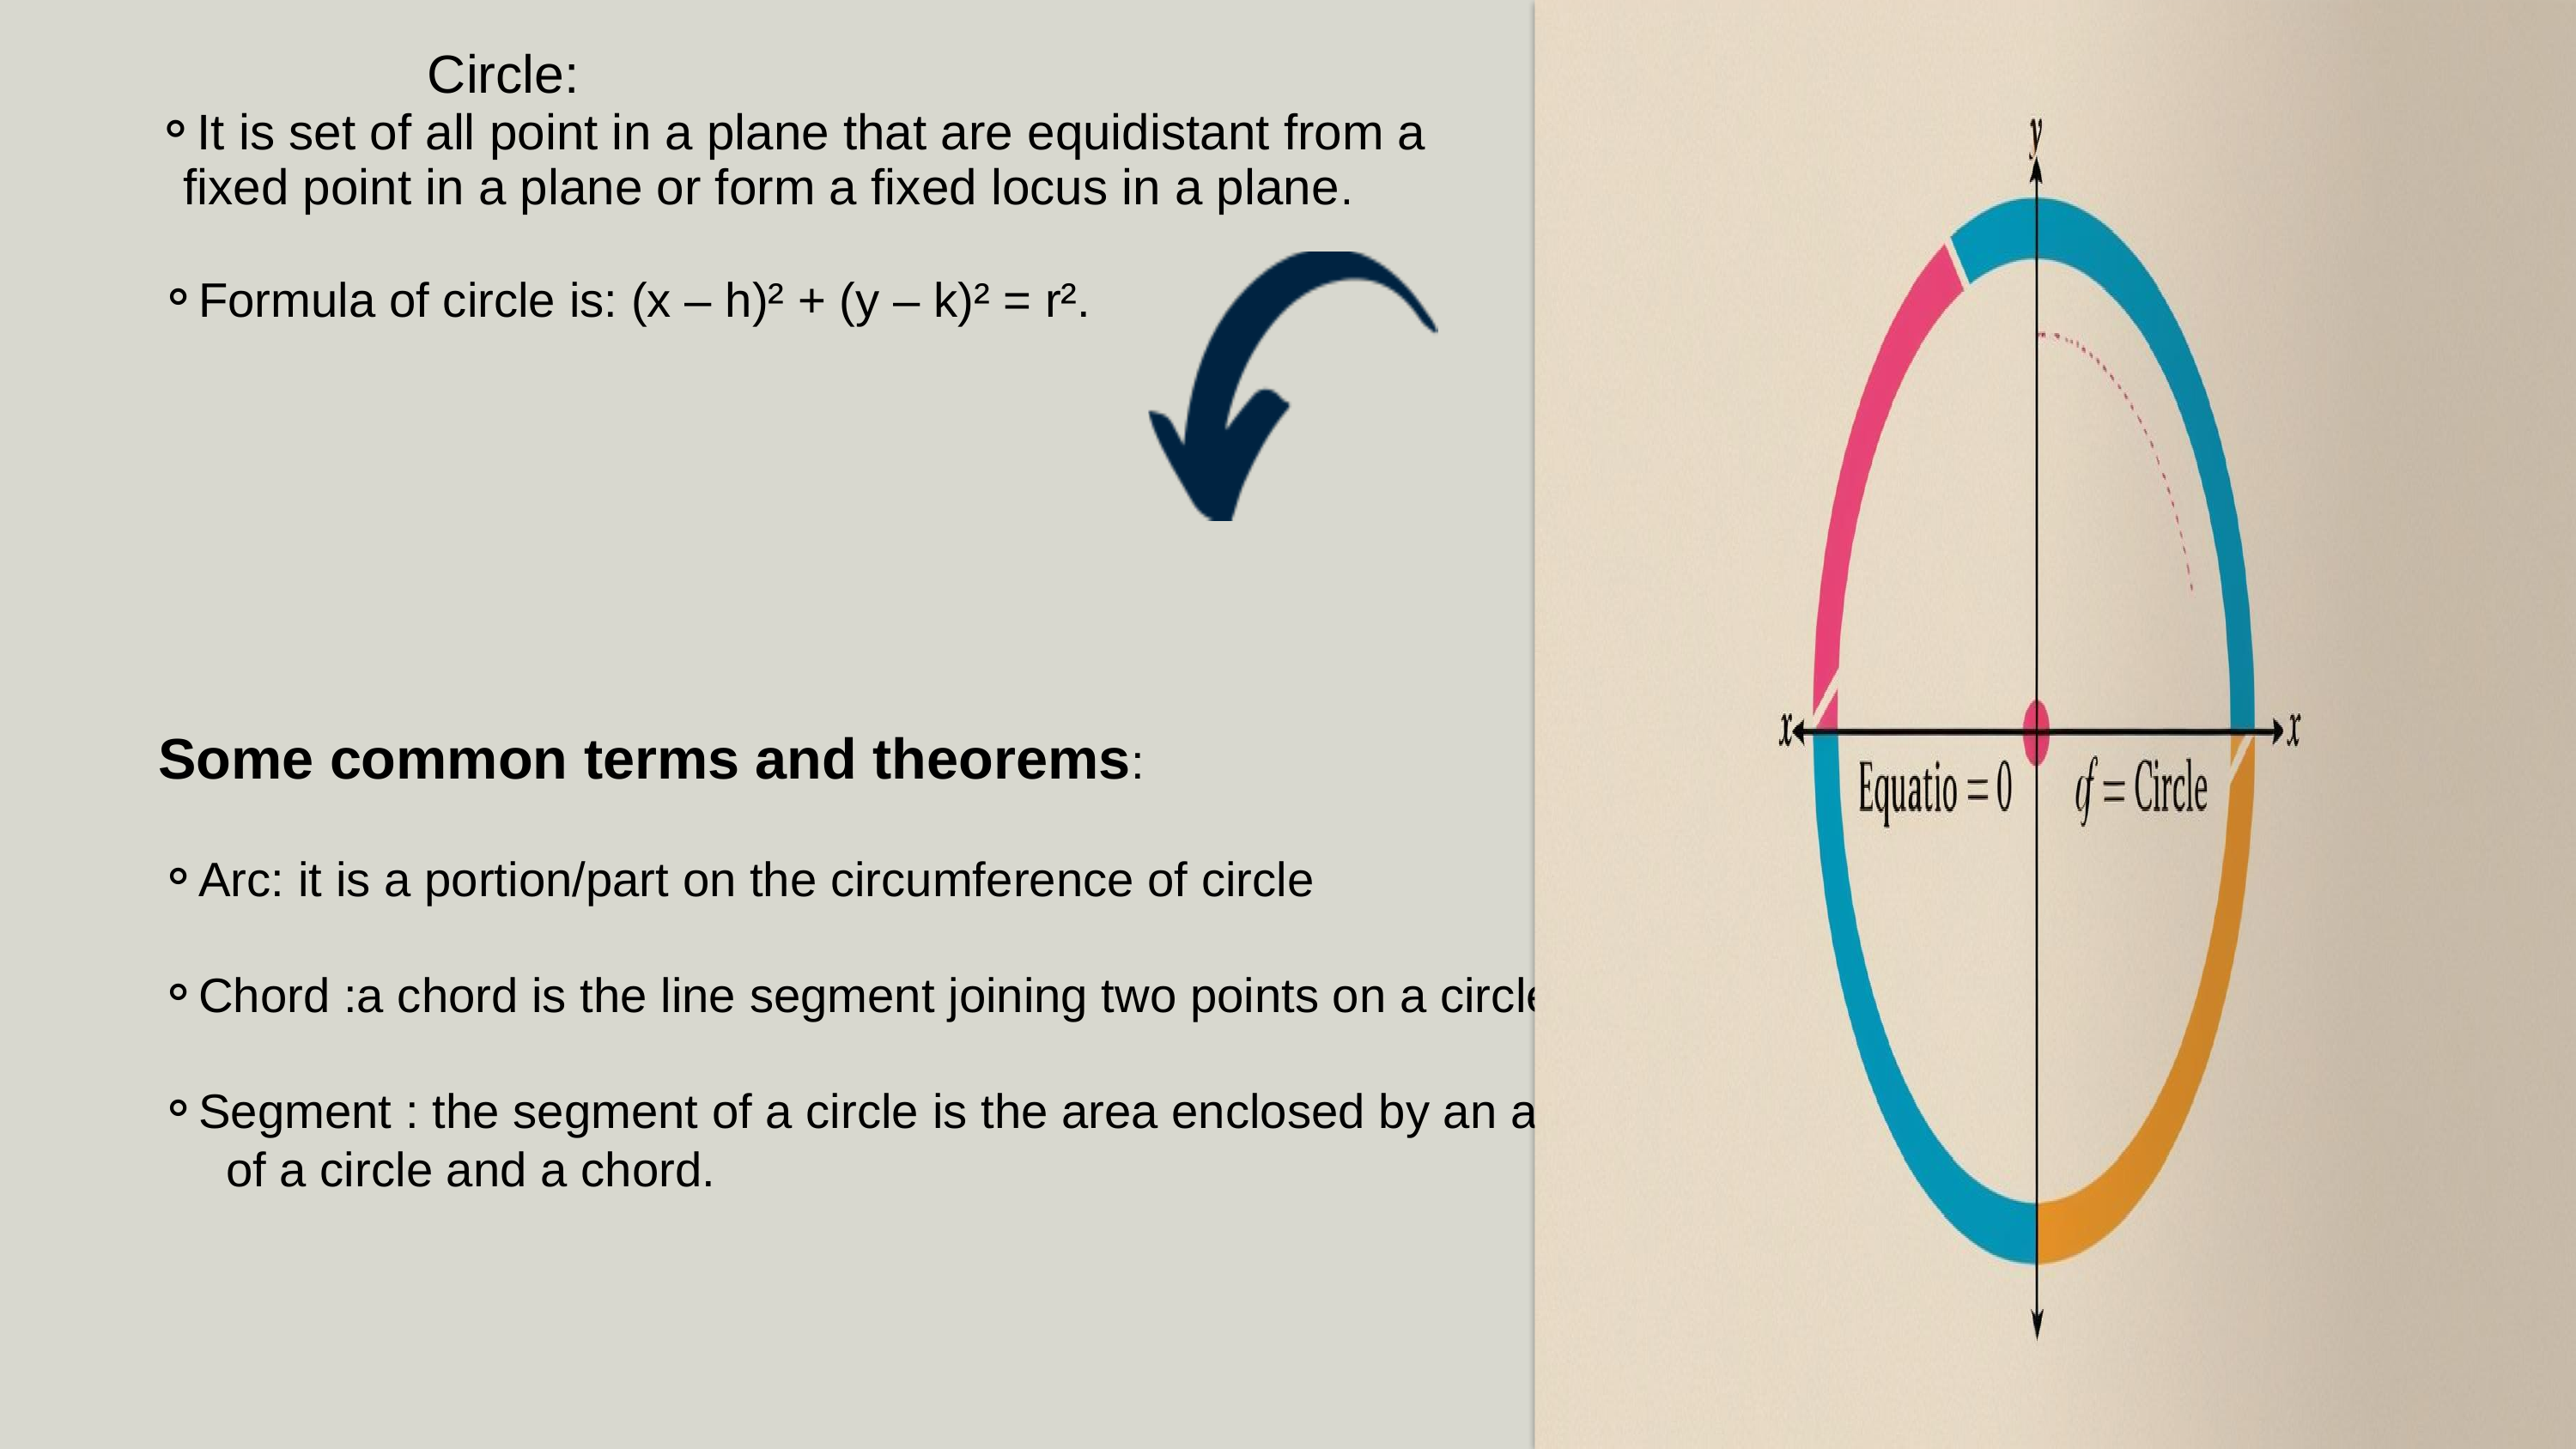

It is set of all point in a plane that are equidistant from a
  fixed point in a plane or form a fixed locus in a plane.

Formula of circle is: (x – h)² + (y – k)² = r².

Some common terms and theorems:

Arc: it is a portion/part on the circumference of circle

Chord :a chord is the line segment joining two points on a circle.

Segment : the segment of a circle is the area enclosed by an arc
     of a circle and a chord.

Circle: